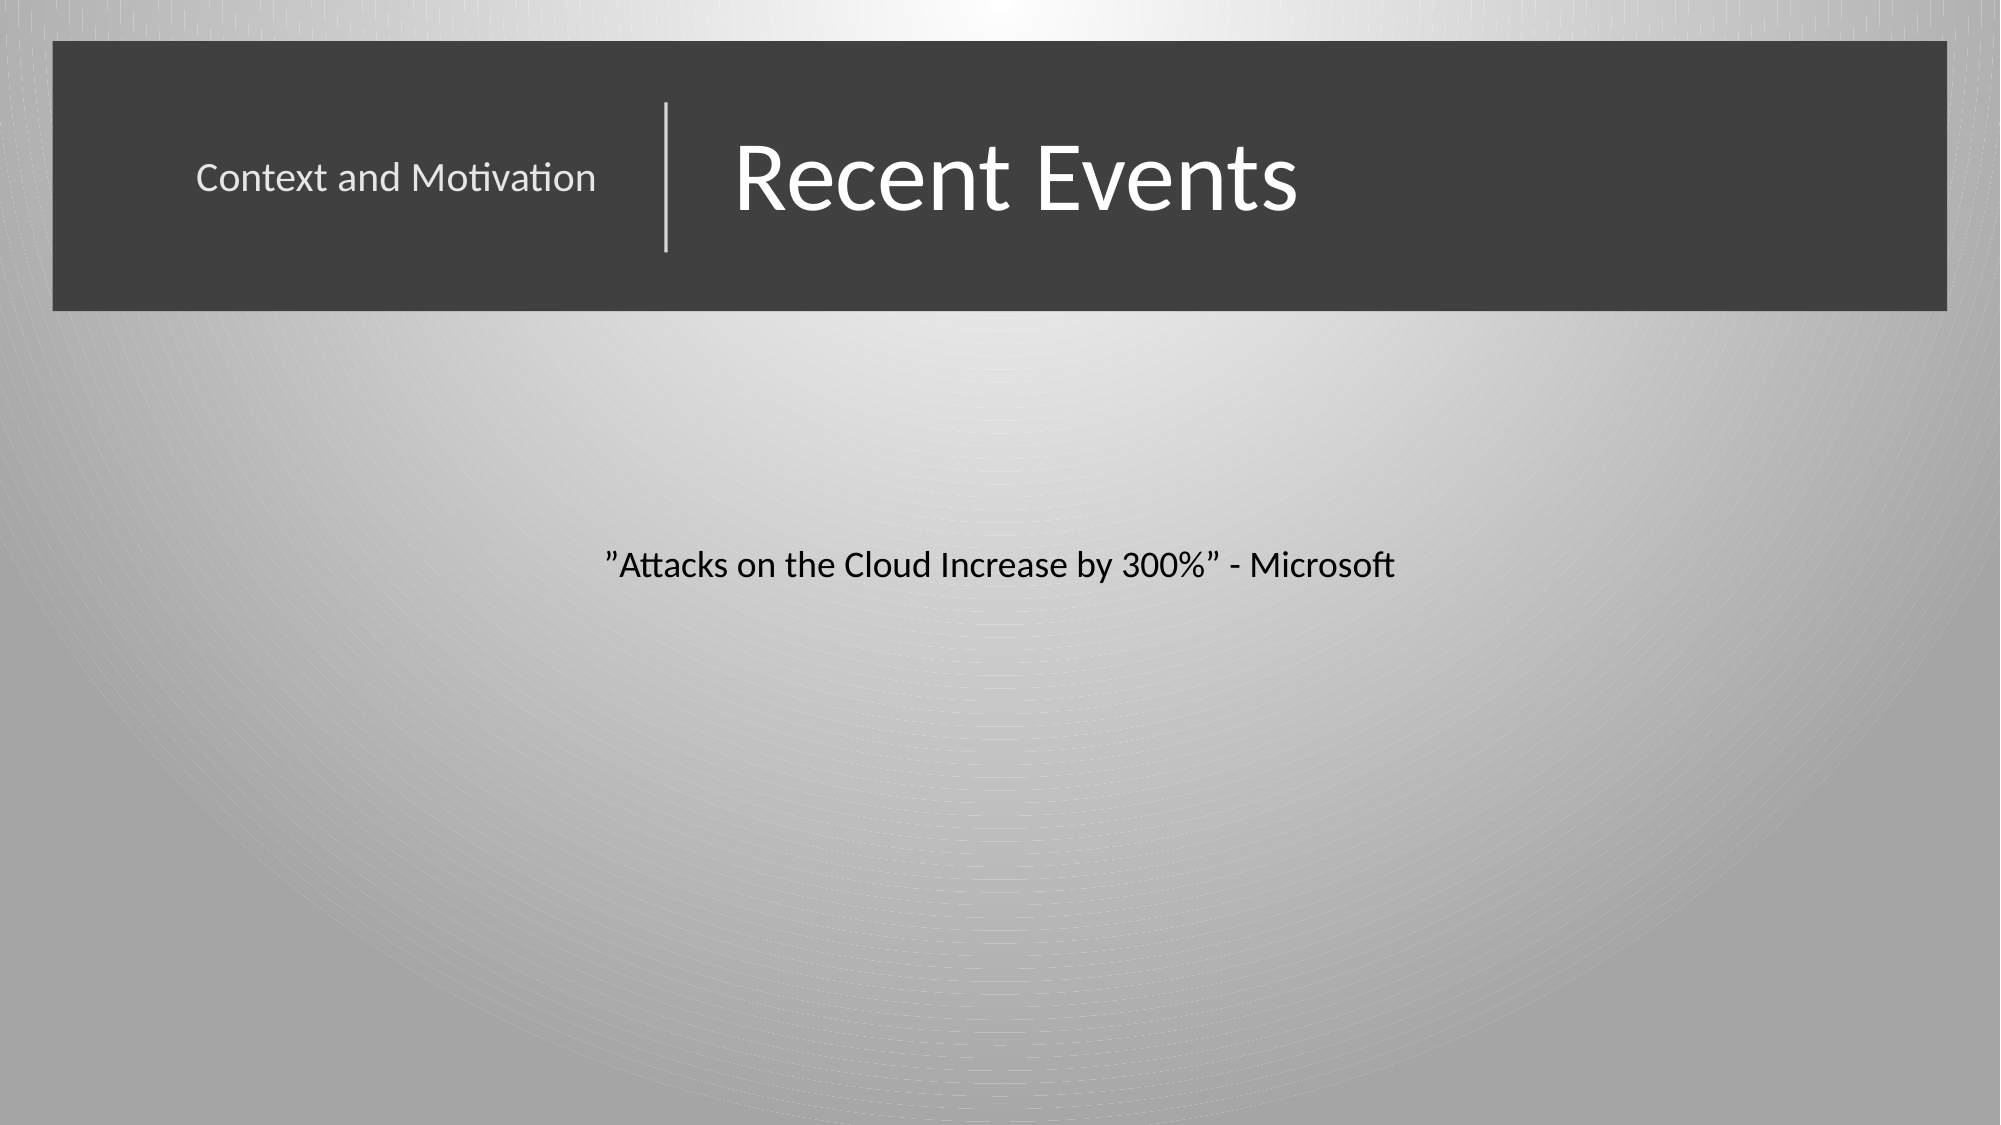

Context and Motivation
# Recent Events
”Attacks on the Cloud Increase by 300%” - Microsoft